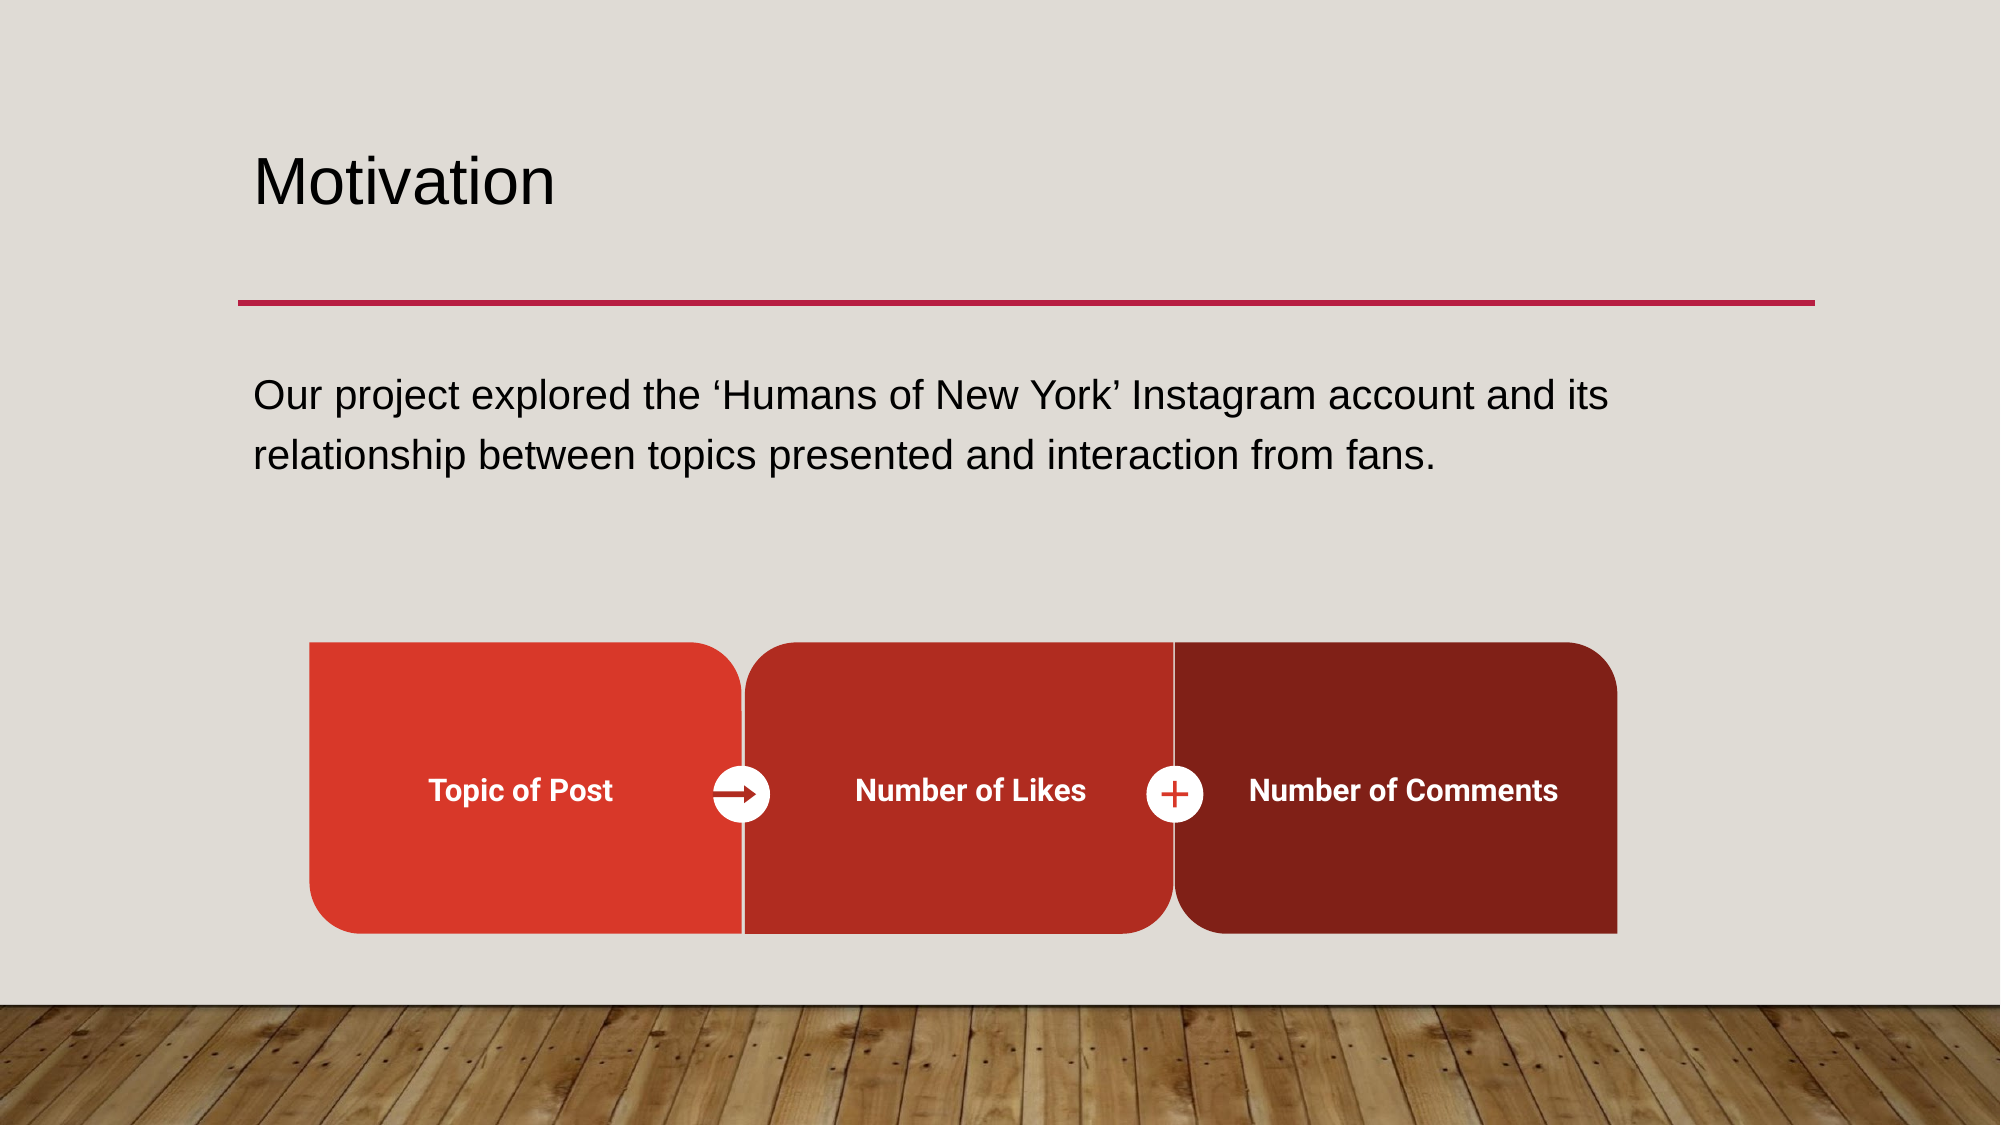

# Motivation
Our project explored the ‘Humans of New York’ Instagram account and its relationship between topics presented and interaction from fans.

Topic of Post

Number of Likes

Number of Comments